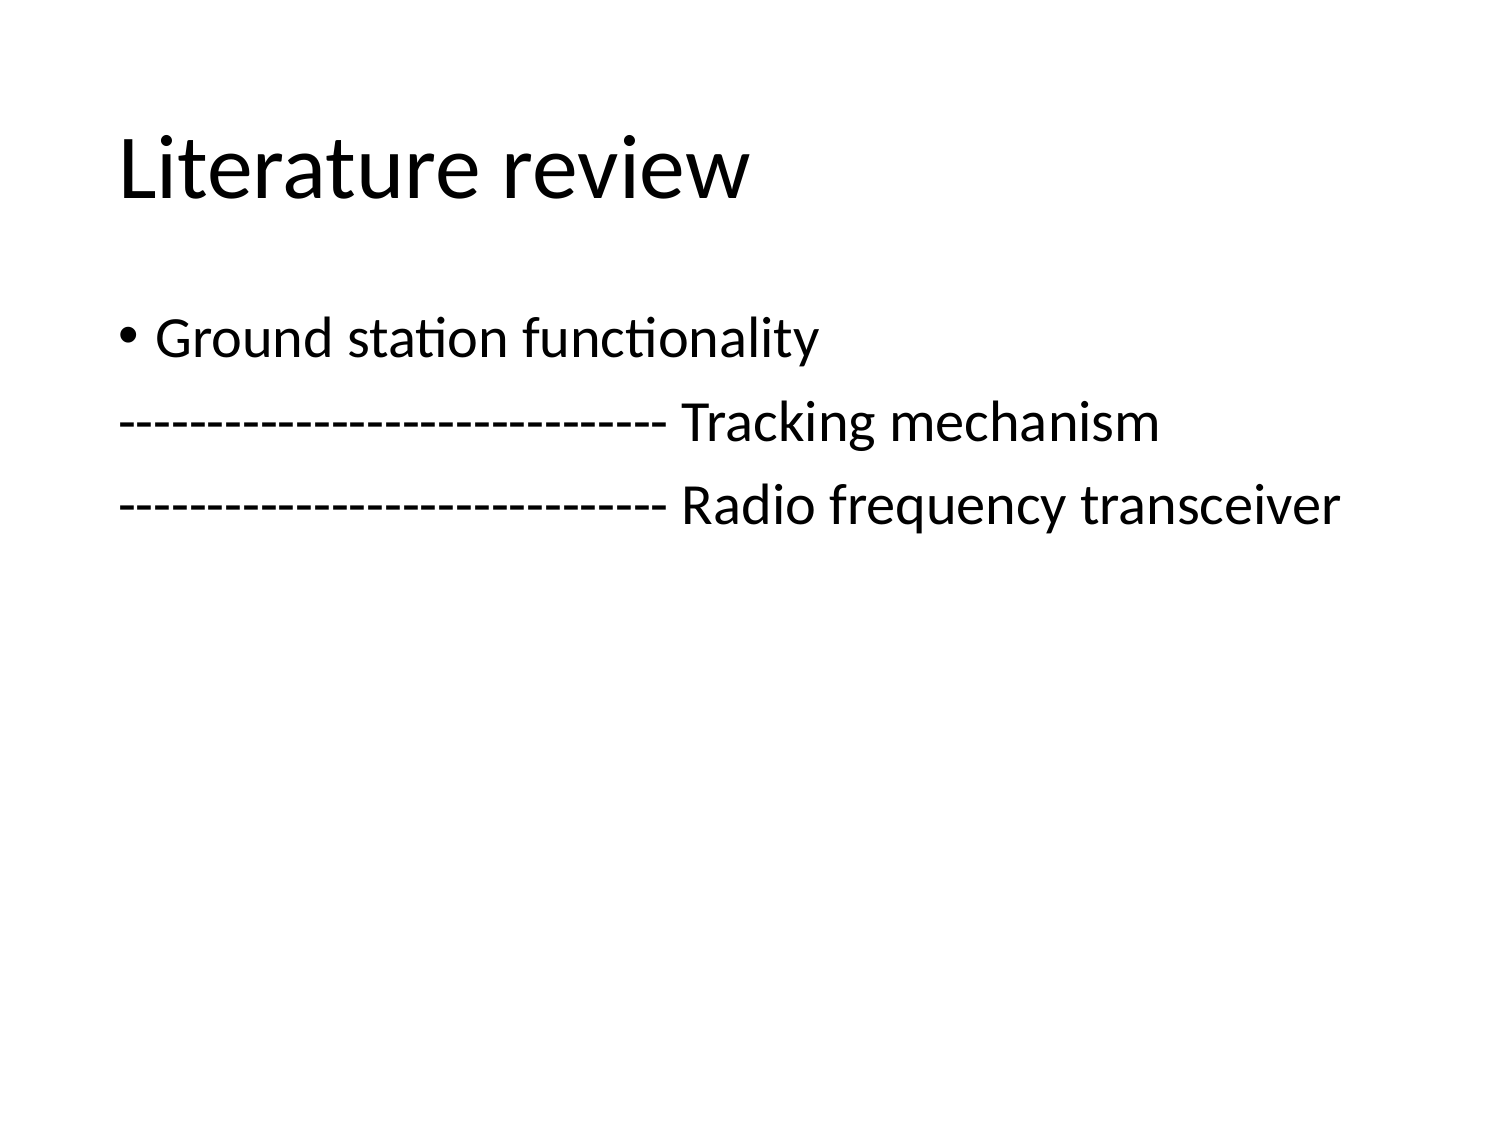

# Literature review
Ground station functionality
------------------------------- Tracking mechanism
------------------------------- Radio frequency transceiver